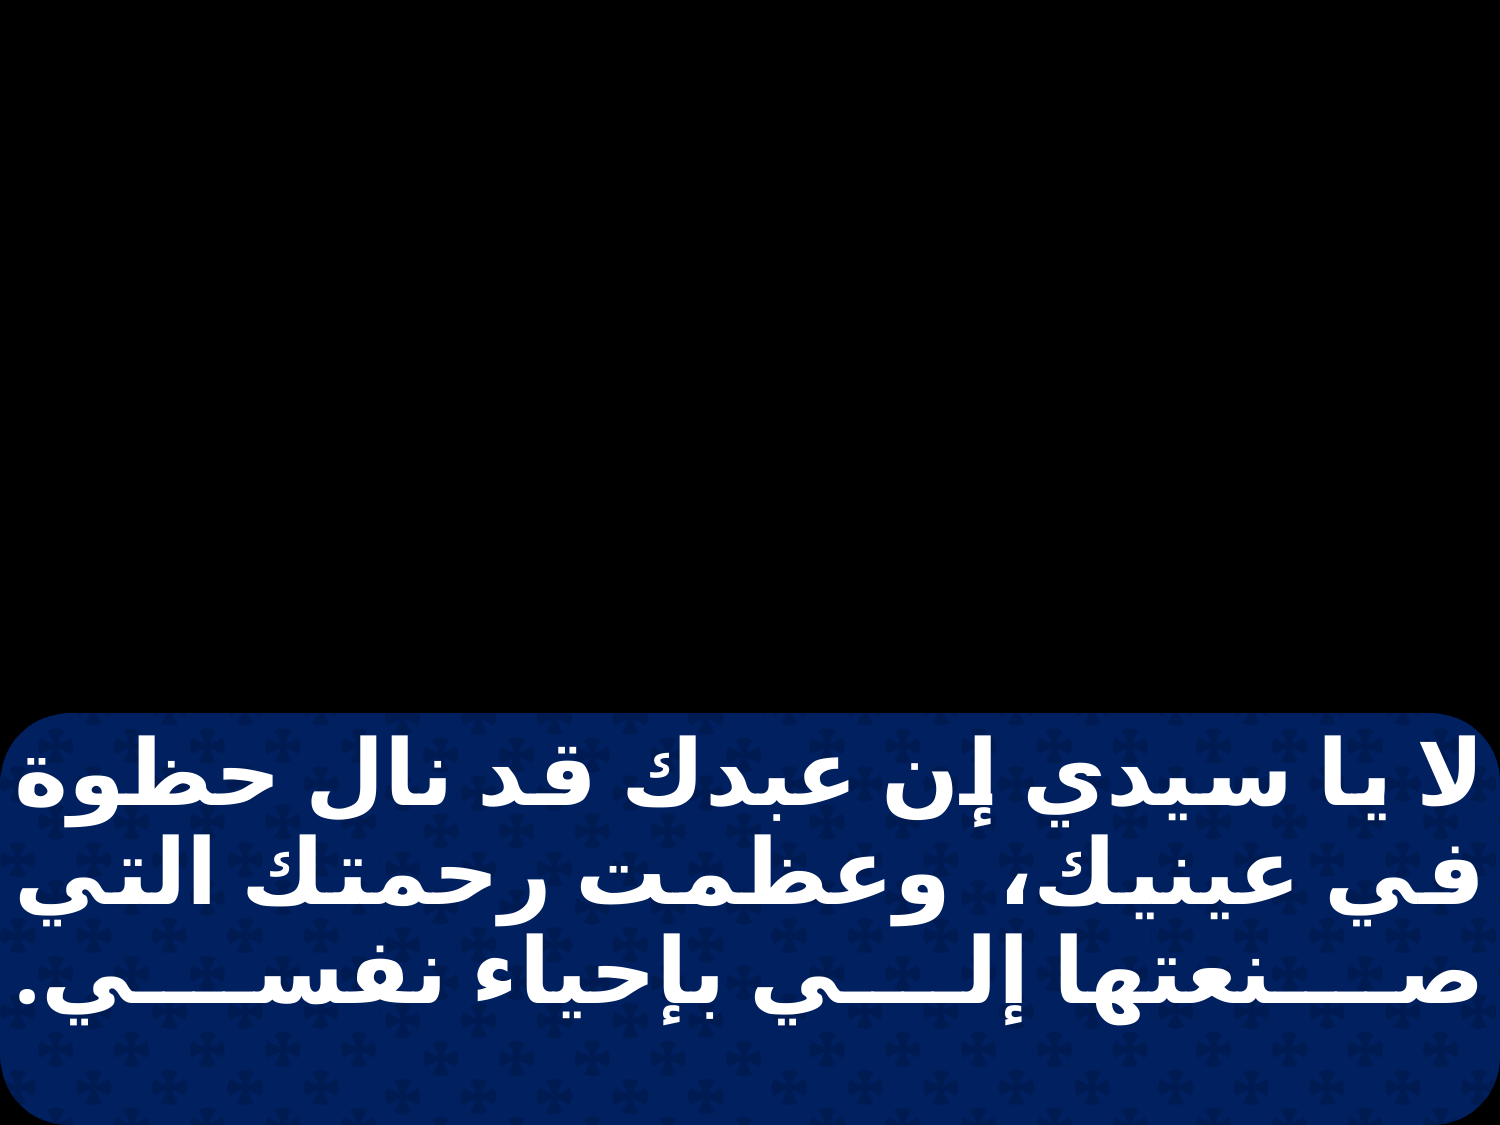

لا يا سيدي إن عبدك قد نال حظوة في عينيك،  وعظمت رحمتك التي صنعتها إلي بإحياء نفسي.